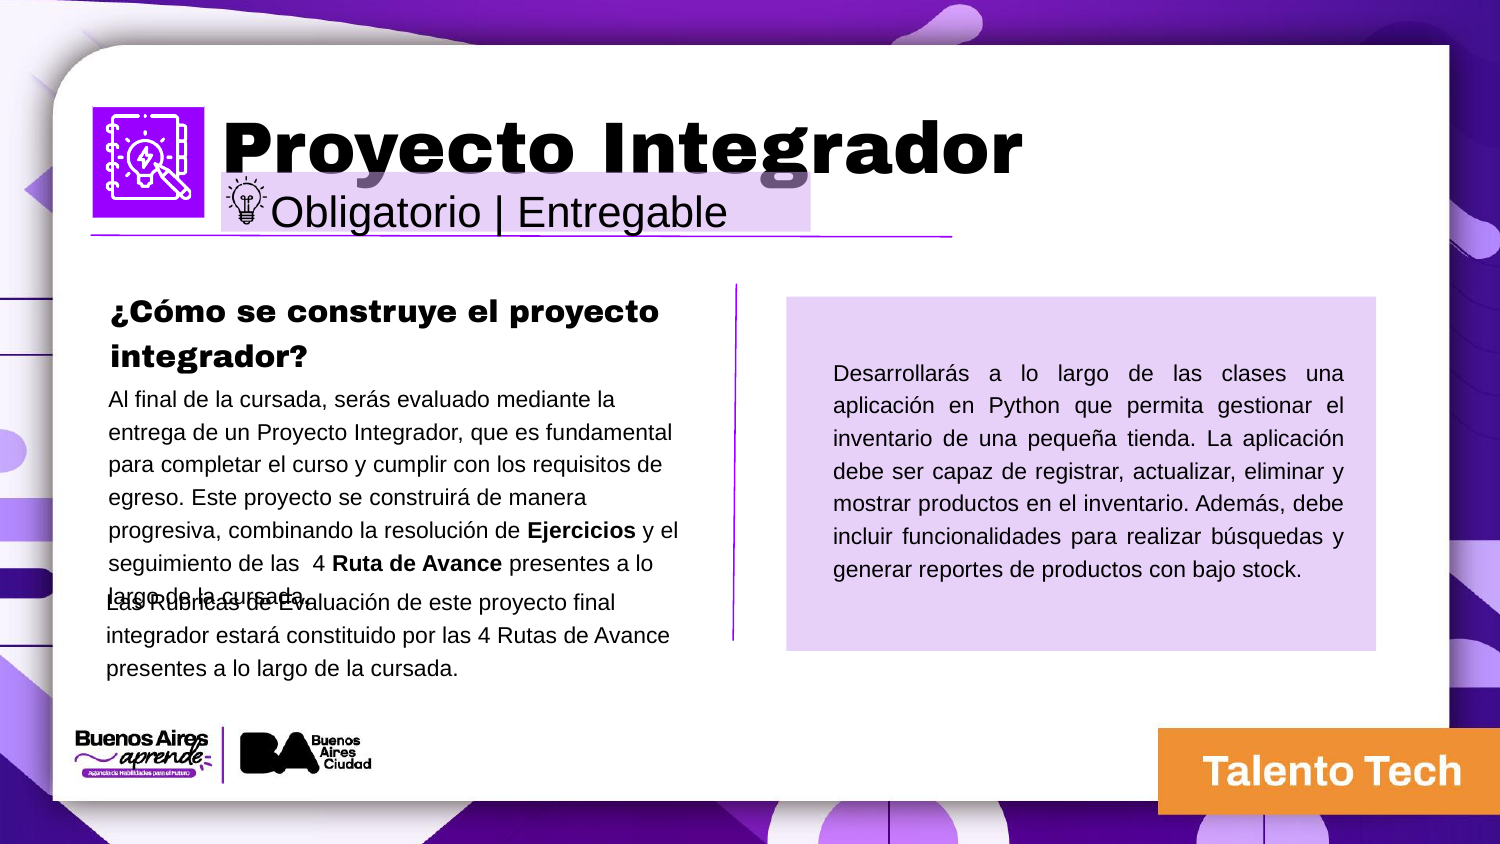

Proyecto Integrador

Obligatorio | Entregable

¿Cómo se construye el proyecto integrador?

Desarrollarás a lo largo de las clases una aplicación en Python que permita gestionar el inventario de una pequeña tienda. La aplicación debe ser capaz de registrar, actualizar, eliminar y mostrar productos en el inventario. Además, debe incluir funcionalidades para realizar búsquedas y generar reportes de productos con bajo stock.
Al final de la cursada, serás evaluado mediante la entrega de un Proyecto Integrador, que es fundamental para completar el curso y cumplir con los requisitos de egreso. Este proyecto se construirá de manera progresiva, combinando la resolución de Ejercicios y el seguimiento de las  4 Ruta de Avance presentes a lo largo de la cursada.

Las Rubricas de Evaluación de este proyecto final integrador estará constituido por las 4 Rutas de Avance presentes a lo largo de la cursada.